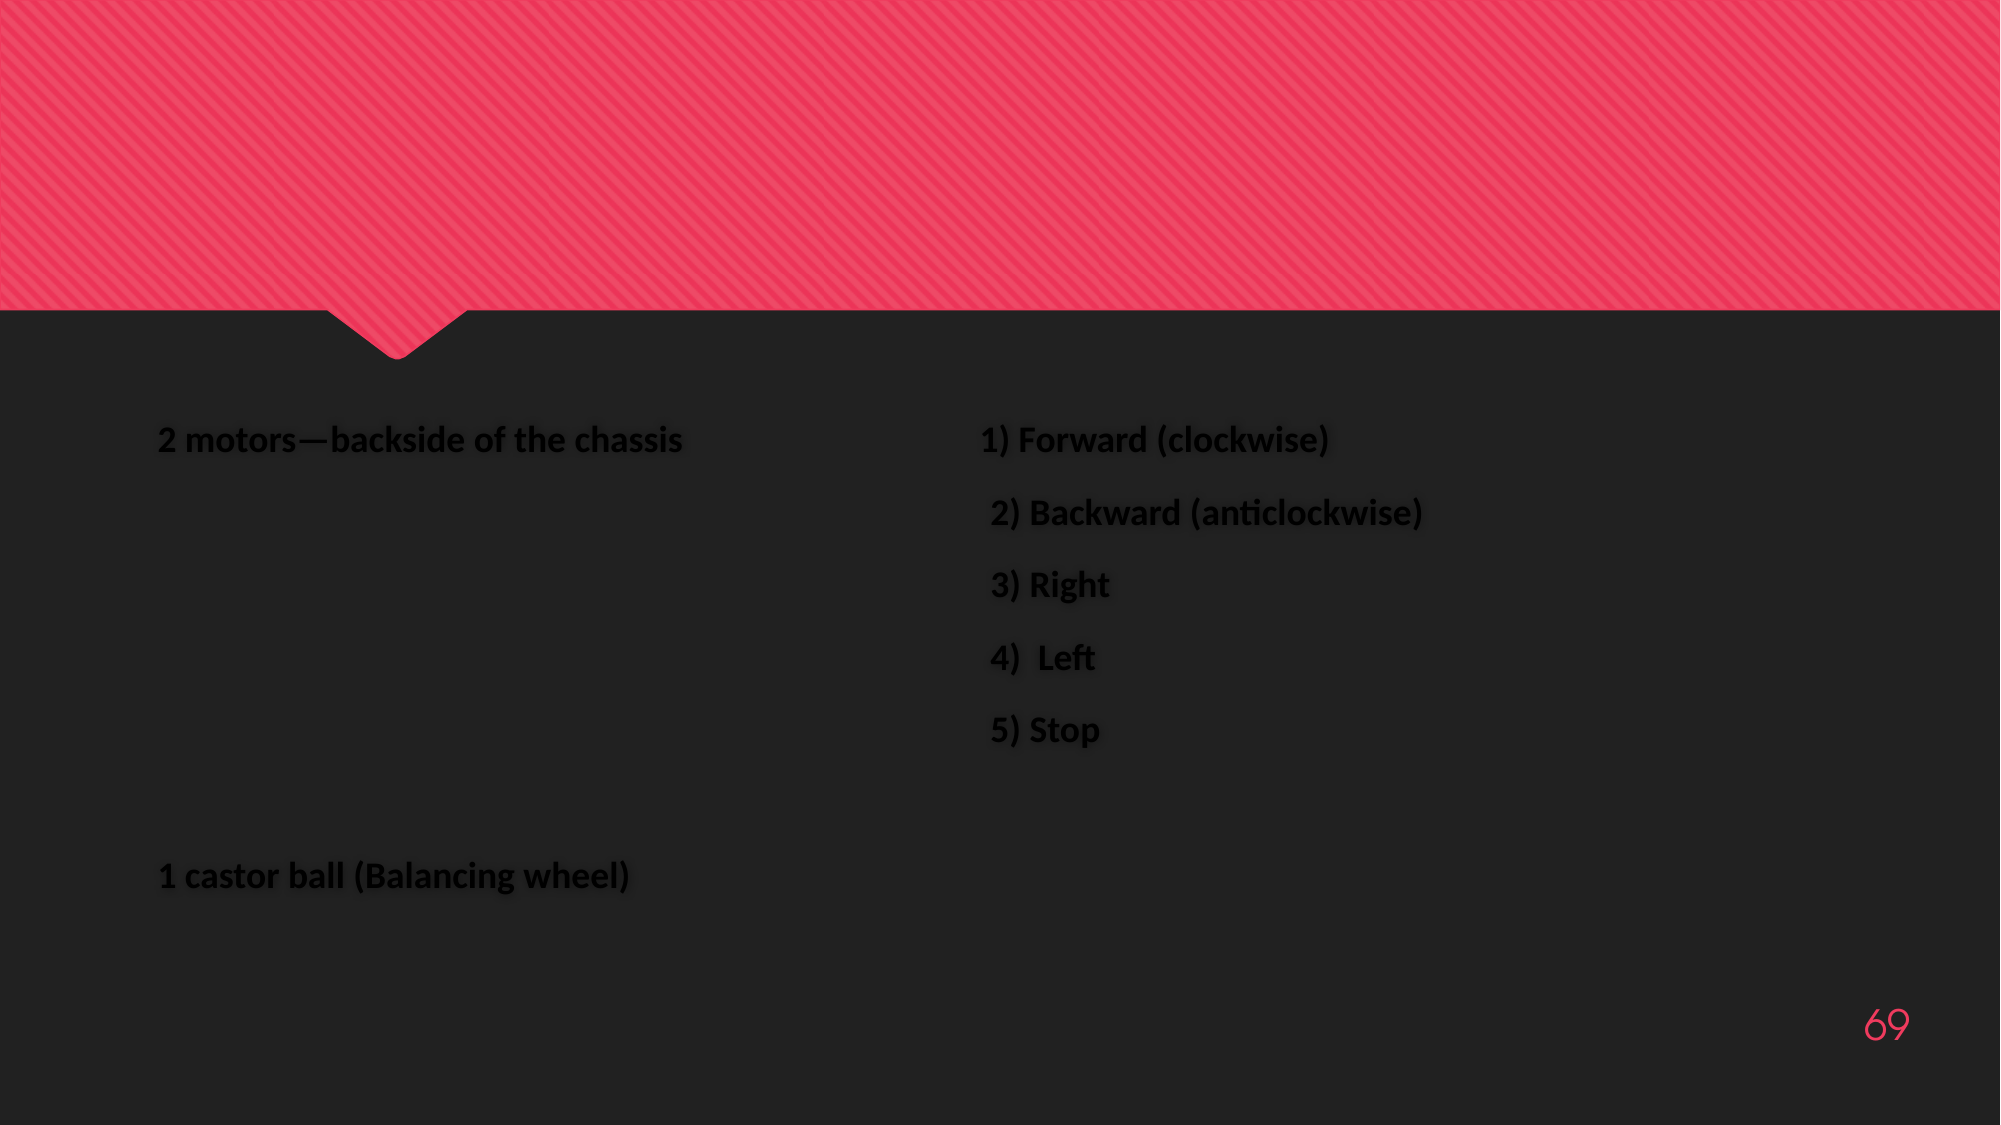

#
2 motors—backside of the chassis                                   1) Forward (clockwise)
                                                                                                  2) Backward (anticlockwise)
                                                                                                  3) Right
                                                                                                  4)  Left
                                                                                                  5) Stop

1 castor ball (Balancing wheel)

69